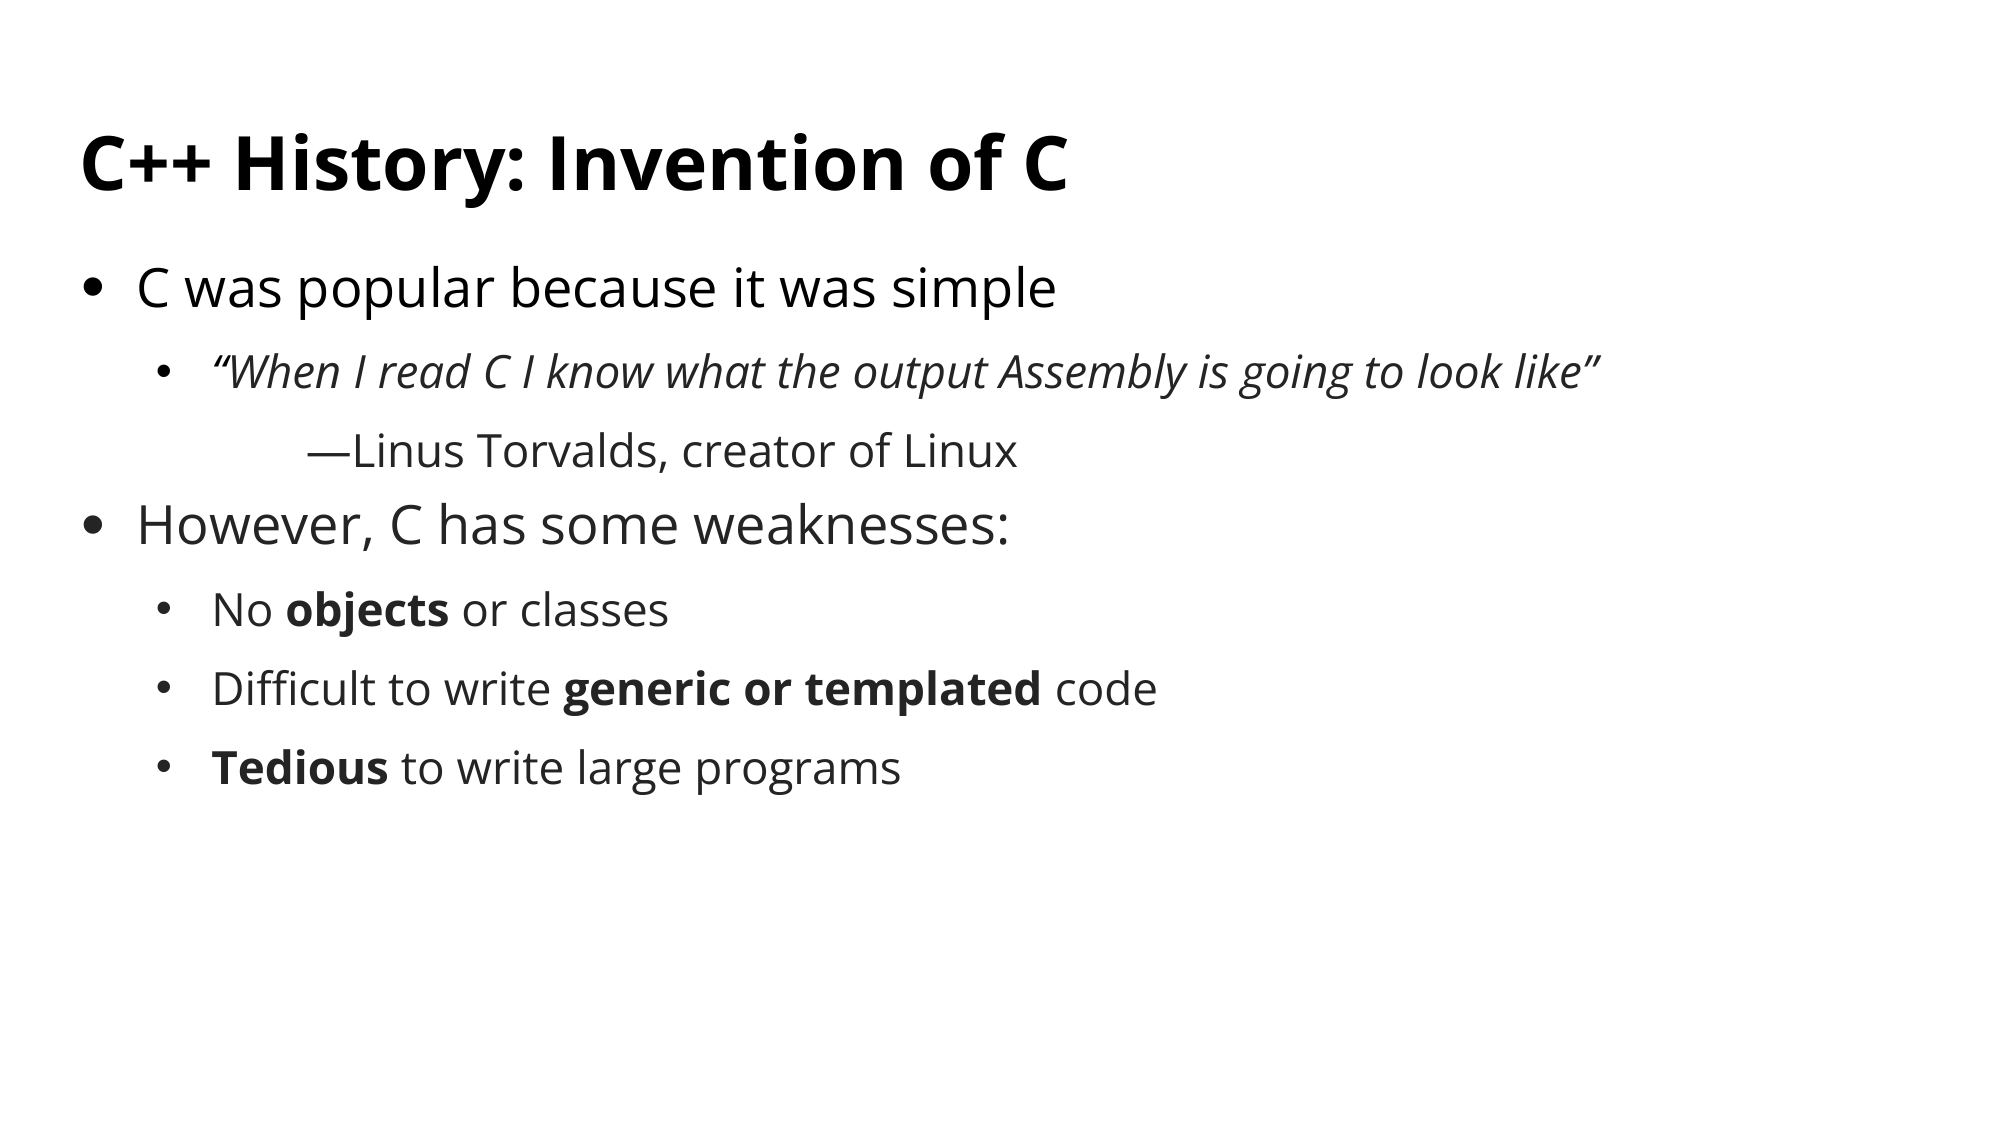

# C++ History: Invention of C
C was popular because it was simple
“When I read C I know what the output Assembly is going to look like”
	—Linus Torvalds, creator of Linux
However, C has some weaknesses:
No objects or classes
Difficult to write generic or templated code
Tedious to write large programs